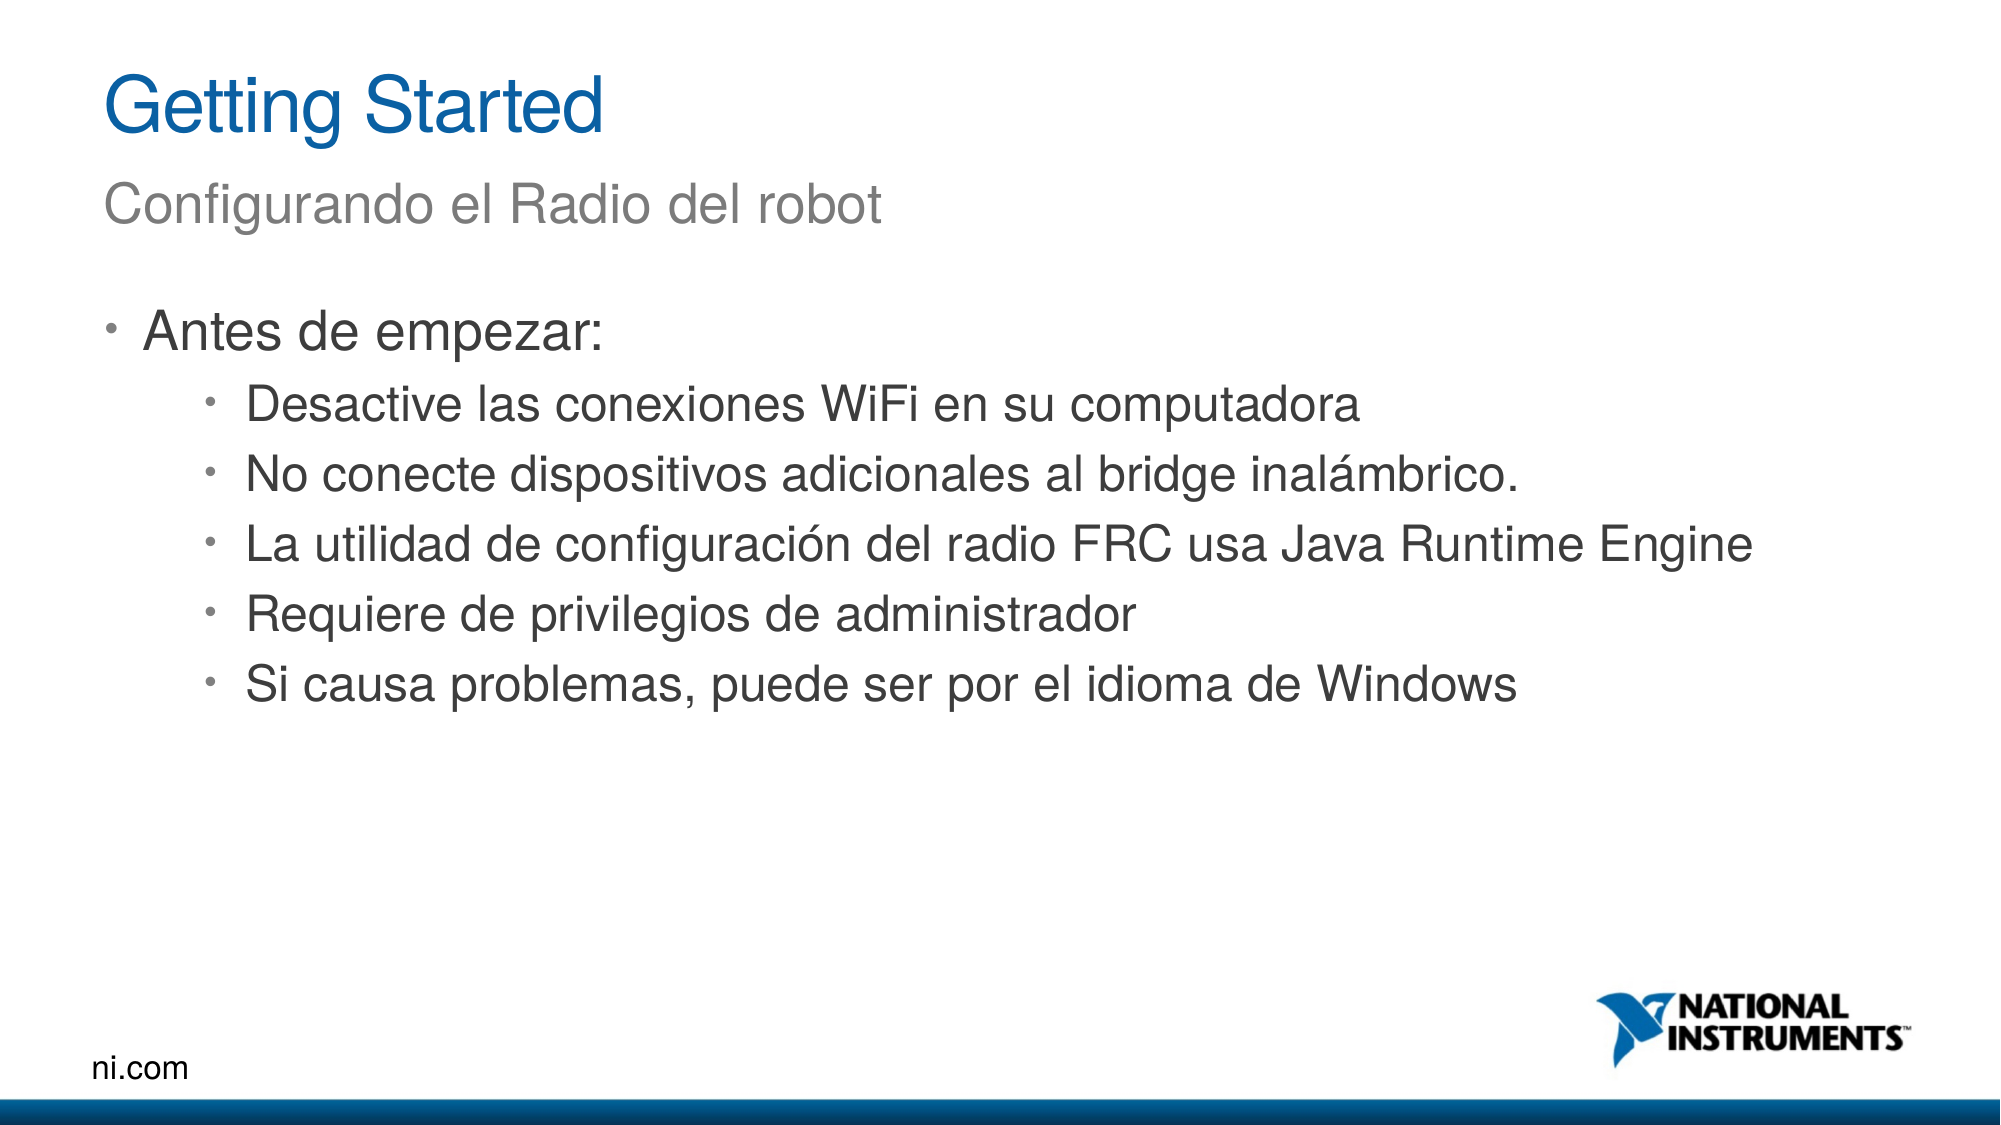

# Getting Started
Configurando el Radio del robot
Antes de empezar:
Desactive las conexiones WiFi en su computadora
No conecte dispositivos adicionales al bridge inalámbrico.
La utilidad de configuración del radio FRC usa Java Runtime Engine
Requiere de privilegios de administrador
Si causa problemas, puede ser por el idioma de Windows